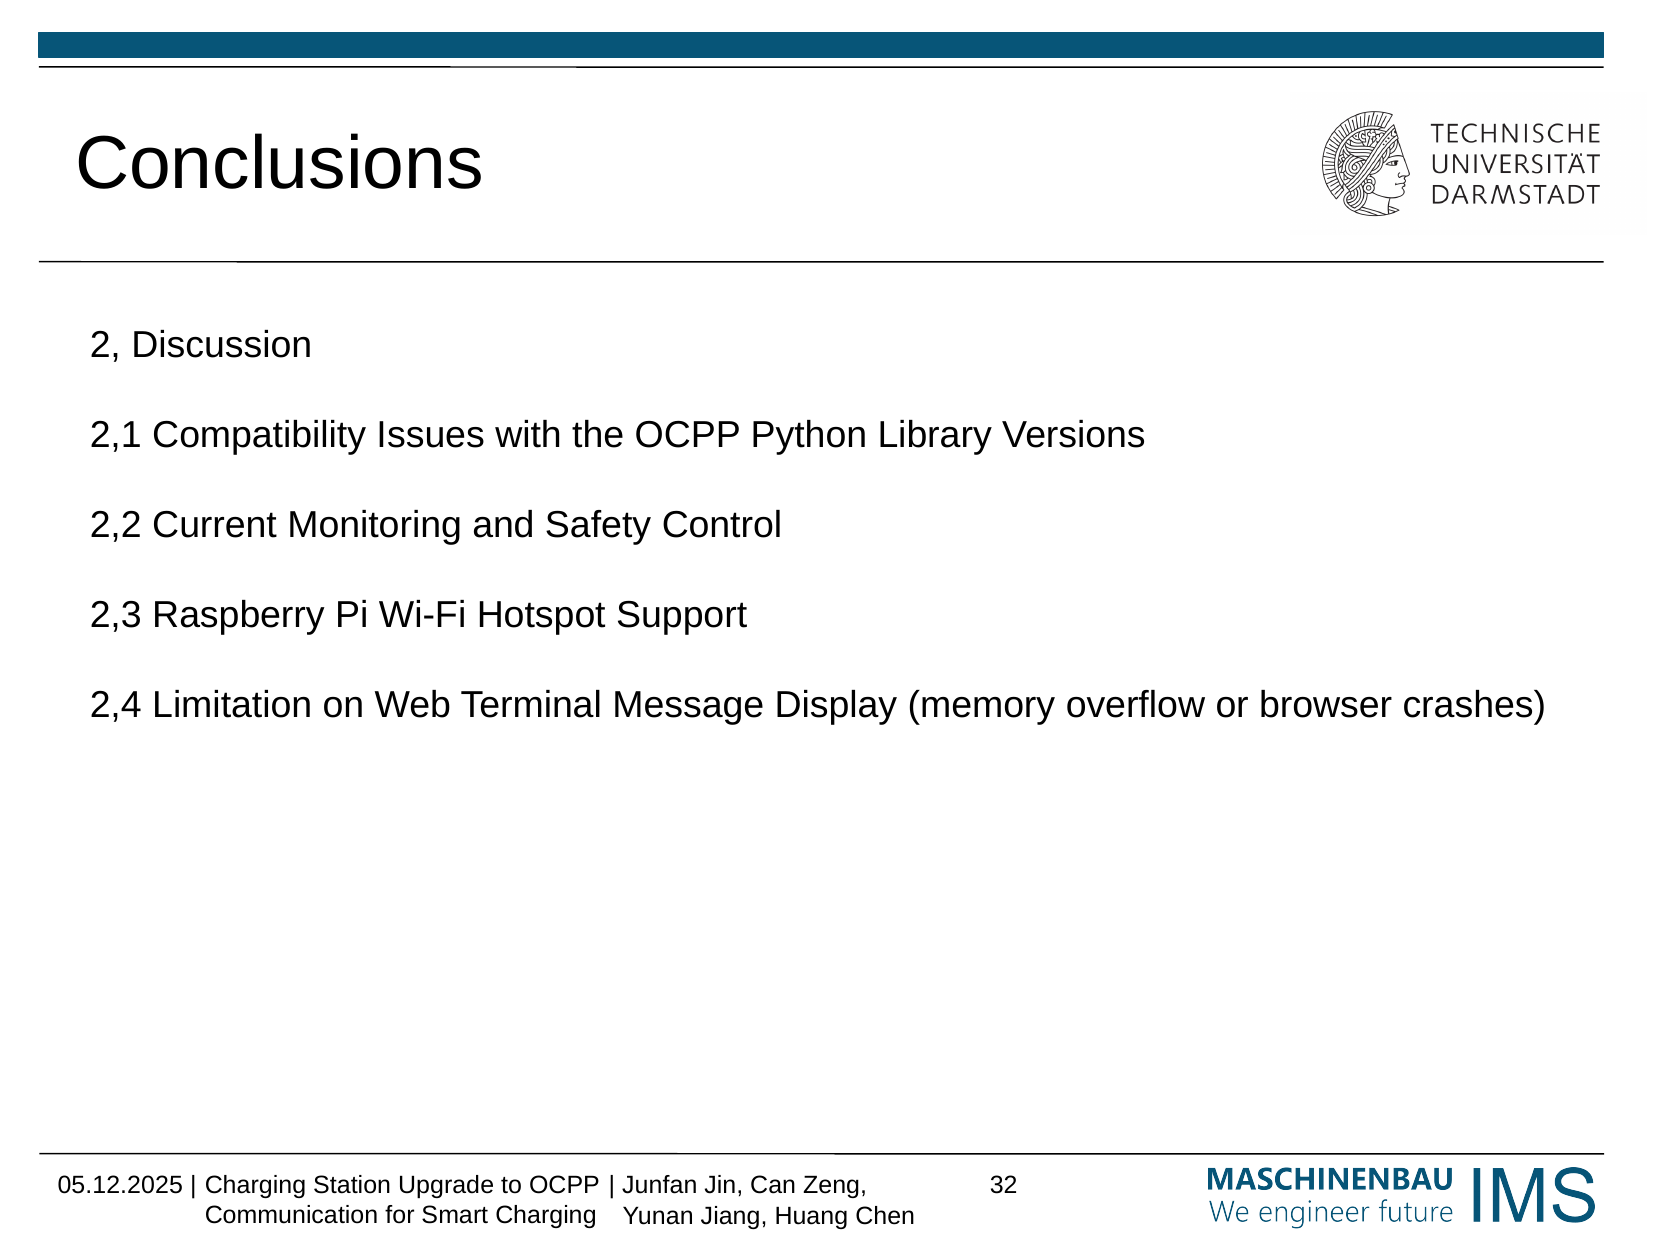

# Conclusions
2, Discussion

2,1 Compatibility Issues with the OCPP Python Library Versions

2,2 Current Monitoring and Safety Control

2,3 Raspberry Pi Wi-Fi Hotspot Support

2,4 Limitation on Web Terminal Message Display (memory overflow or browser crashes)